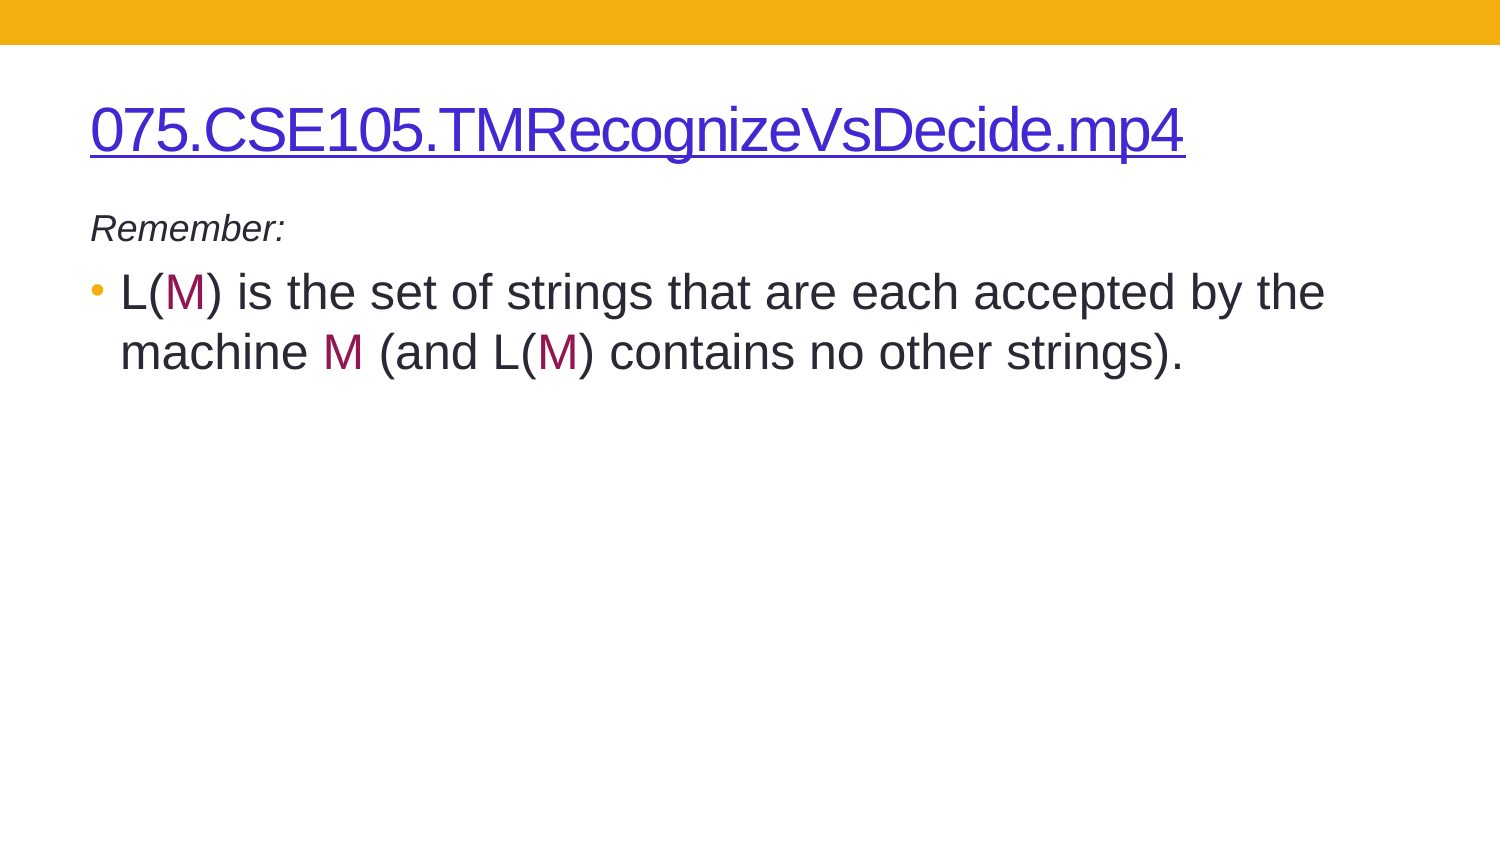

# 075.CSE105.TMRecognizeVsDecide.mp4
Remember:
L(M) is the set of strings that are each accepted by the machine M (and L(M) contains no other strings).